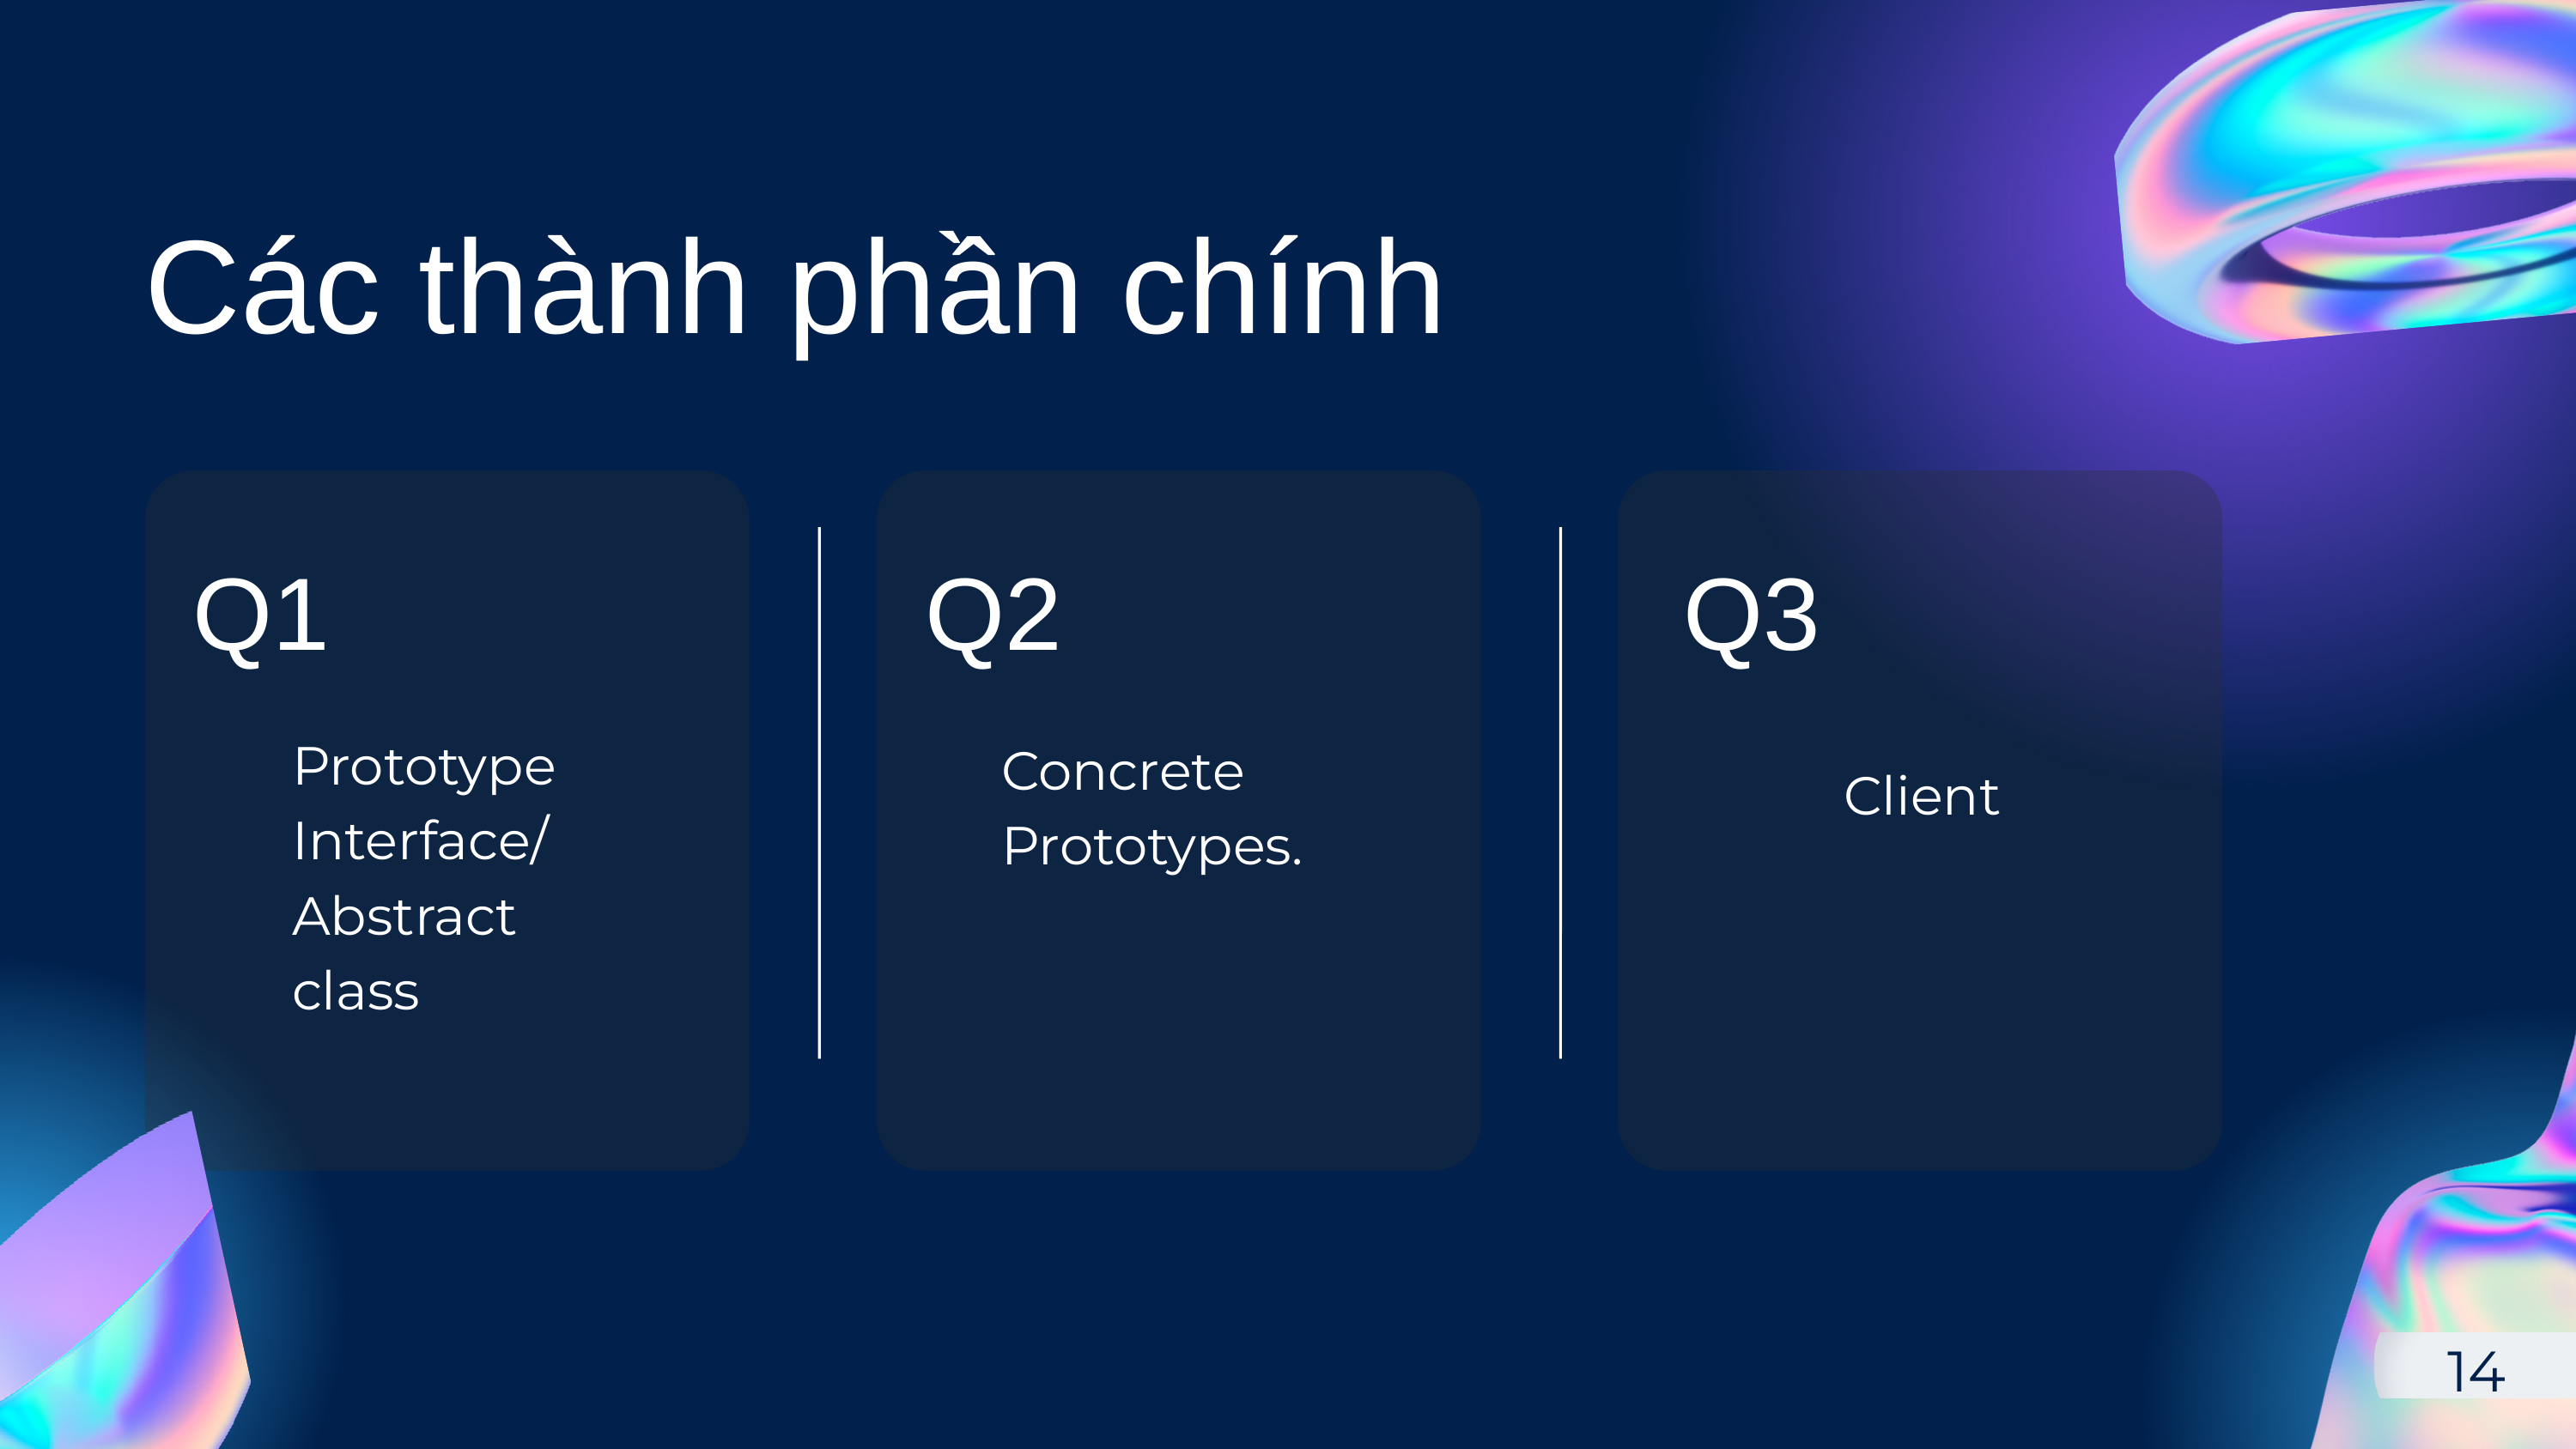

Các thành phần chính

Q1
Q2
Q3
Prototype Interface/ Abstract class
Concrete Prototypes.
Client

14